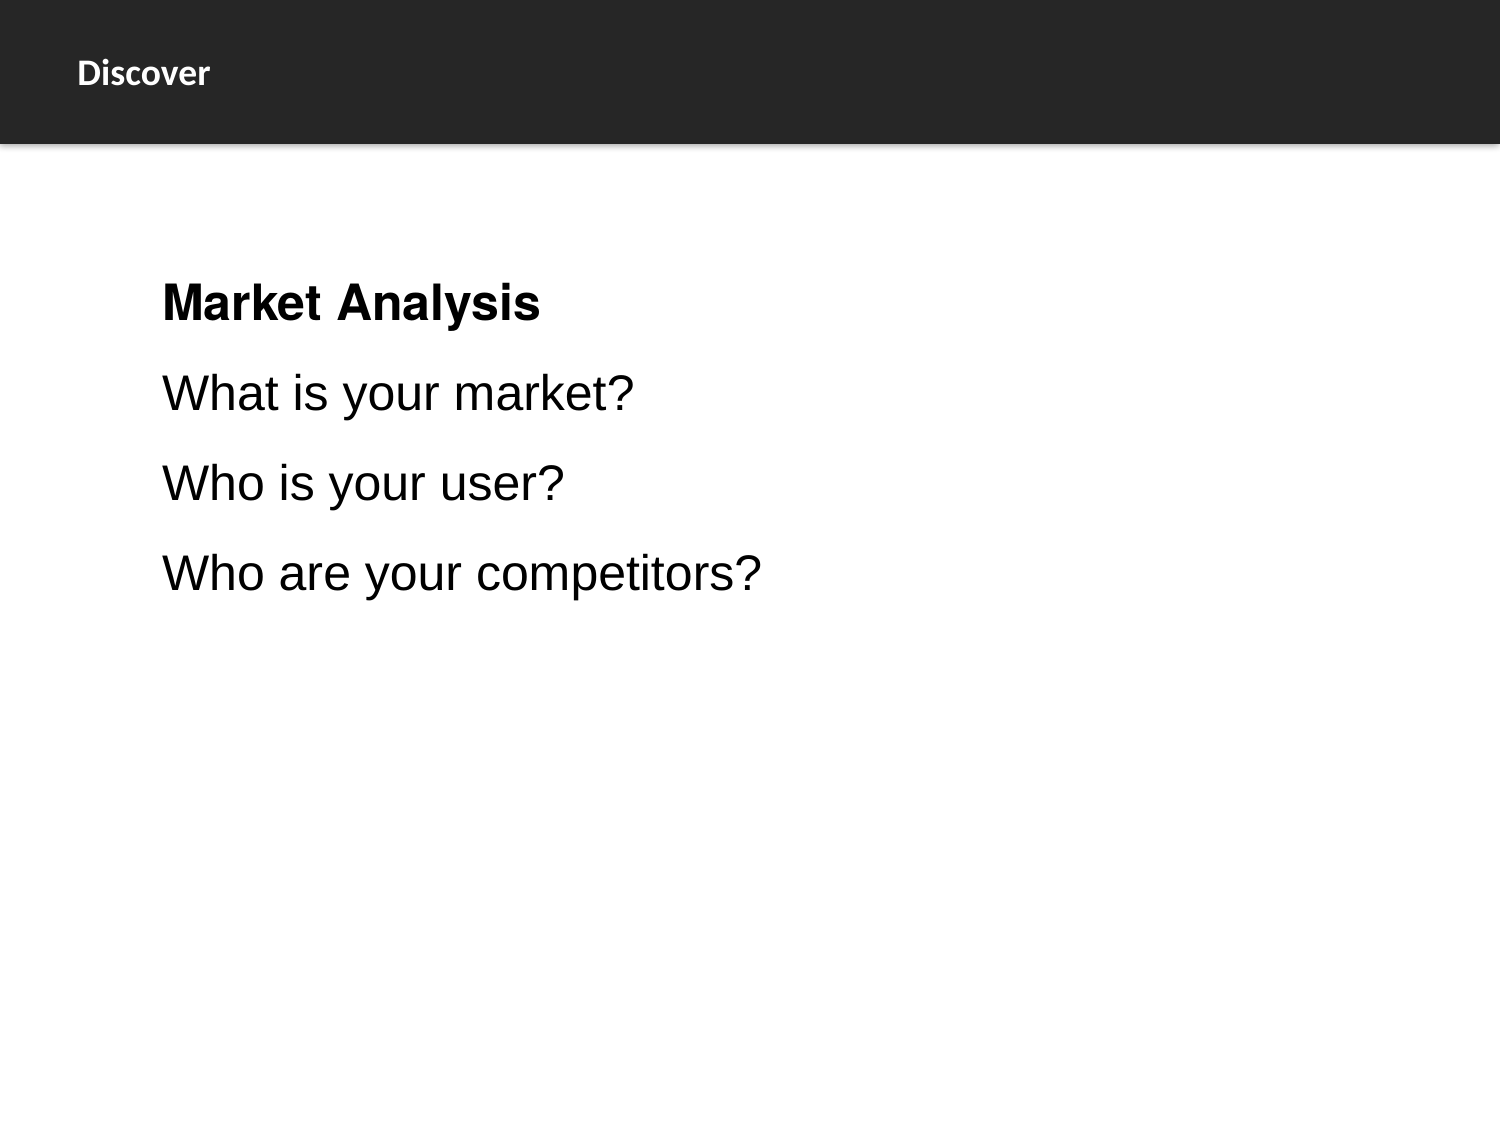

Discover
Market Analysis
What is your market?
Who is your user?
Who are your competitors?